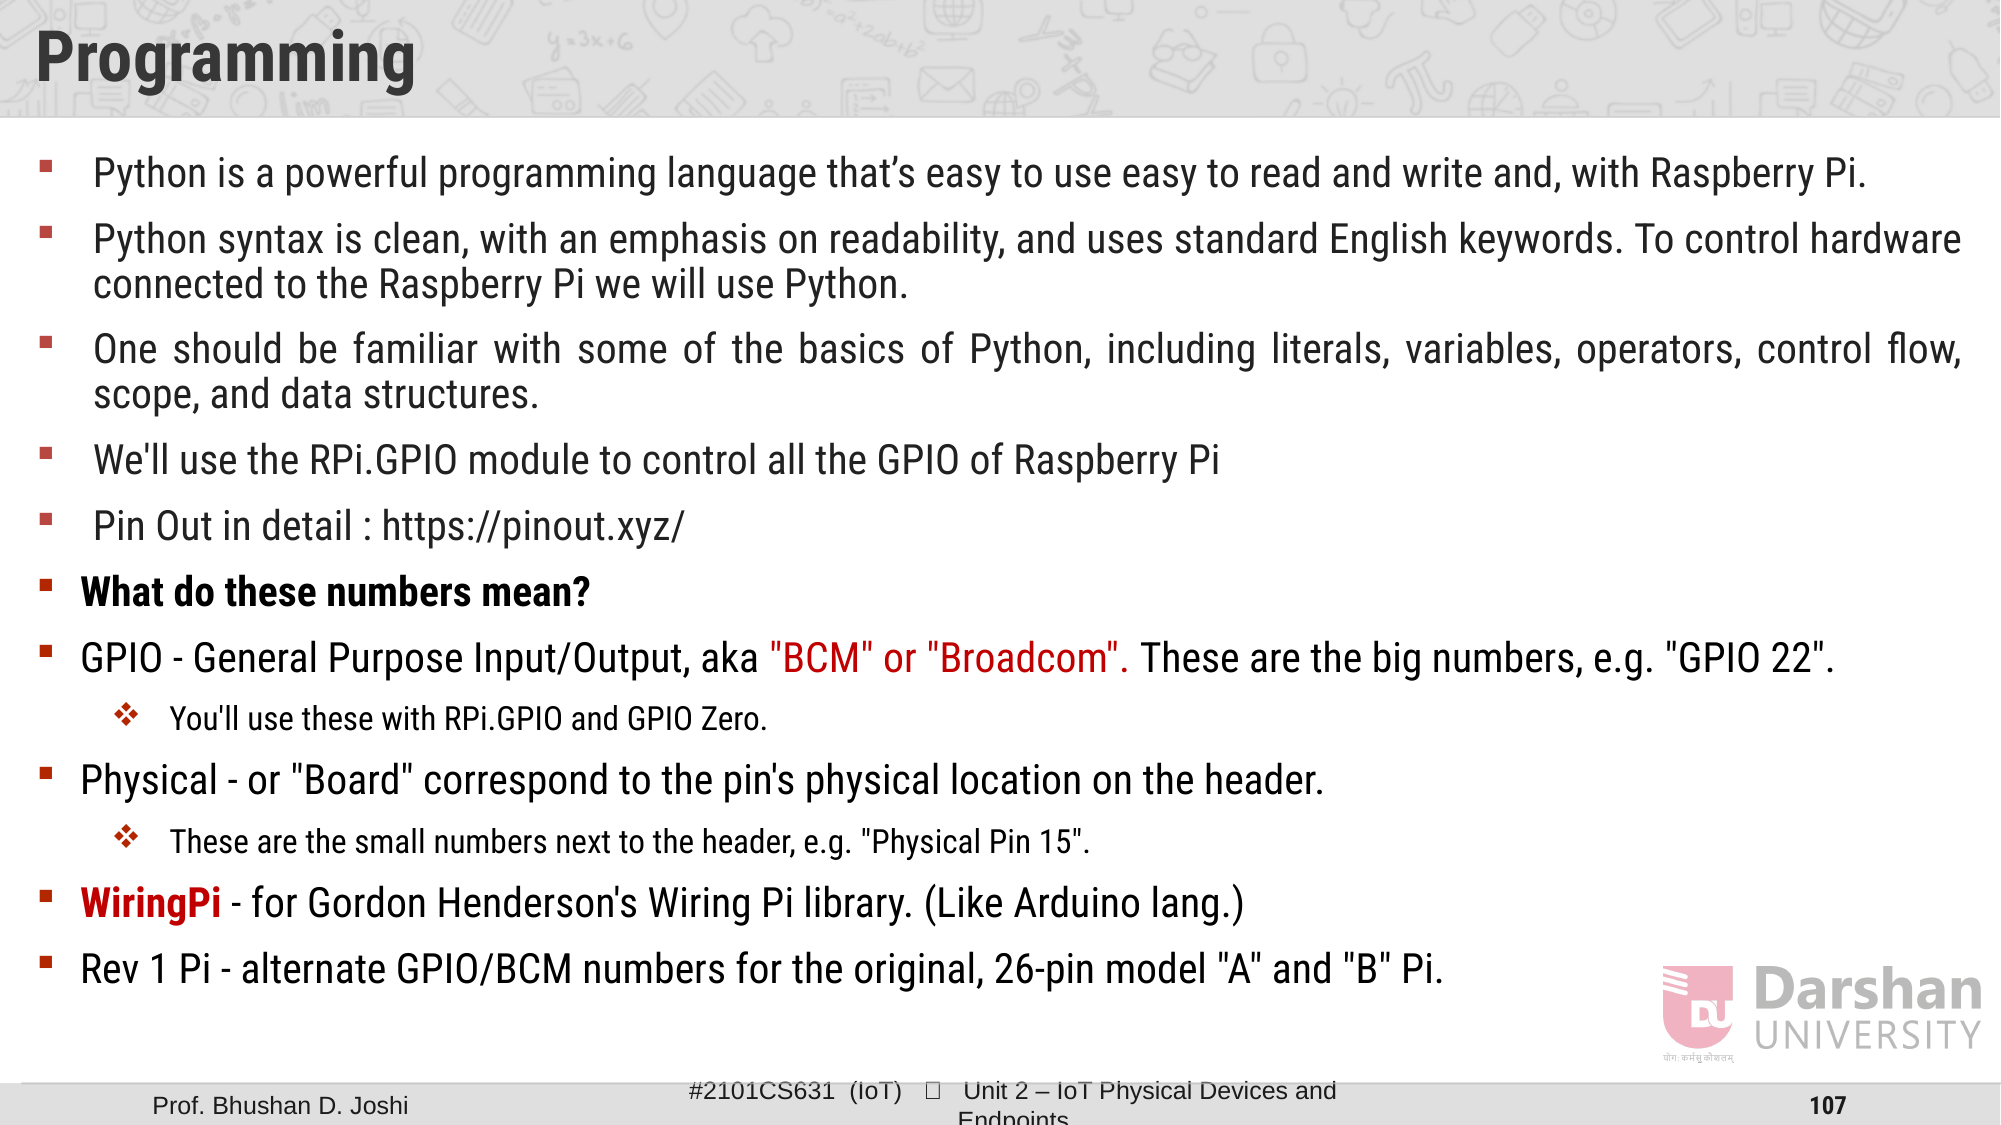

Programming
Python is a powerful programming language that’s easy to use easy to read and write and, with Raspberry Pi.
Python syntax is clean, with an emphasis on readability, and uses standard English keywords. To control hardware connected to the Raspberry Pi we will use Python.
One should be familiar with some of the basics of Python, including literals, variables, operators, control flow, scope, and data structures.
We'll use the RPi.GPIO module to control all the GPIO of Raspberry Pi
Pin Out in detail : https://pinout.xyz/
What do these numbers mean?
GPIO - General Purpose Input/Output, aka "BCM" or "Broadcom". These are the big numbers, e.g. "GPIO 22".
You'll use these with RPi.GPIO and GPIO Zero.
Physical - or "Board" correspond to the pin's physical location on the header.
These are the small numbers next to the header, e.g. "Physical Pin 15".
WiringPi - for Gordon Henderson's Wiring Pi library. (Like Arduino lang.)
Rev 1 Pi - alternate GPIO/BCM numbers for the original, 26-pin model "A" and "B" Pi.